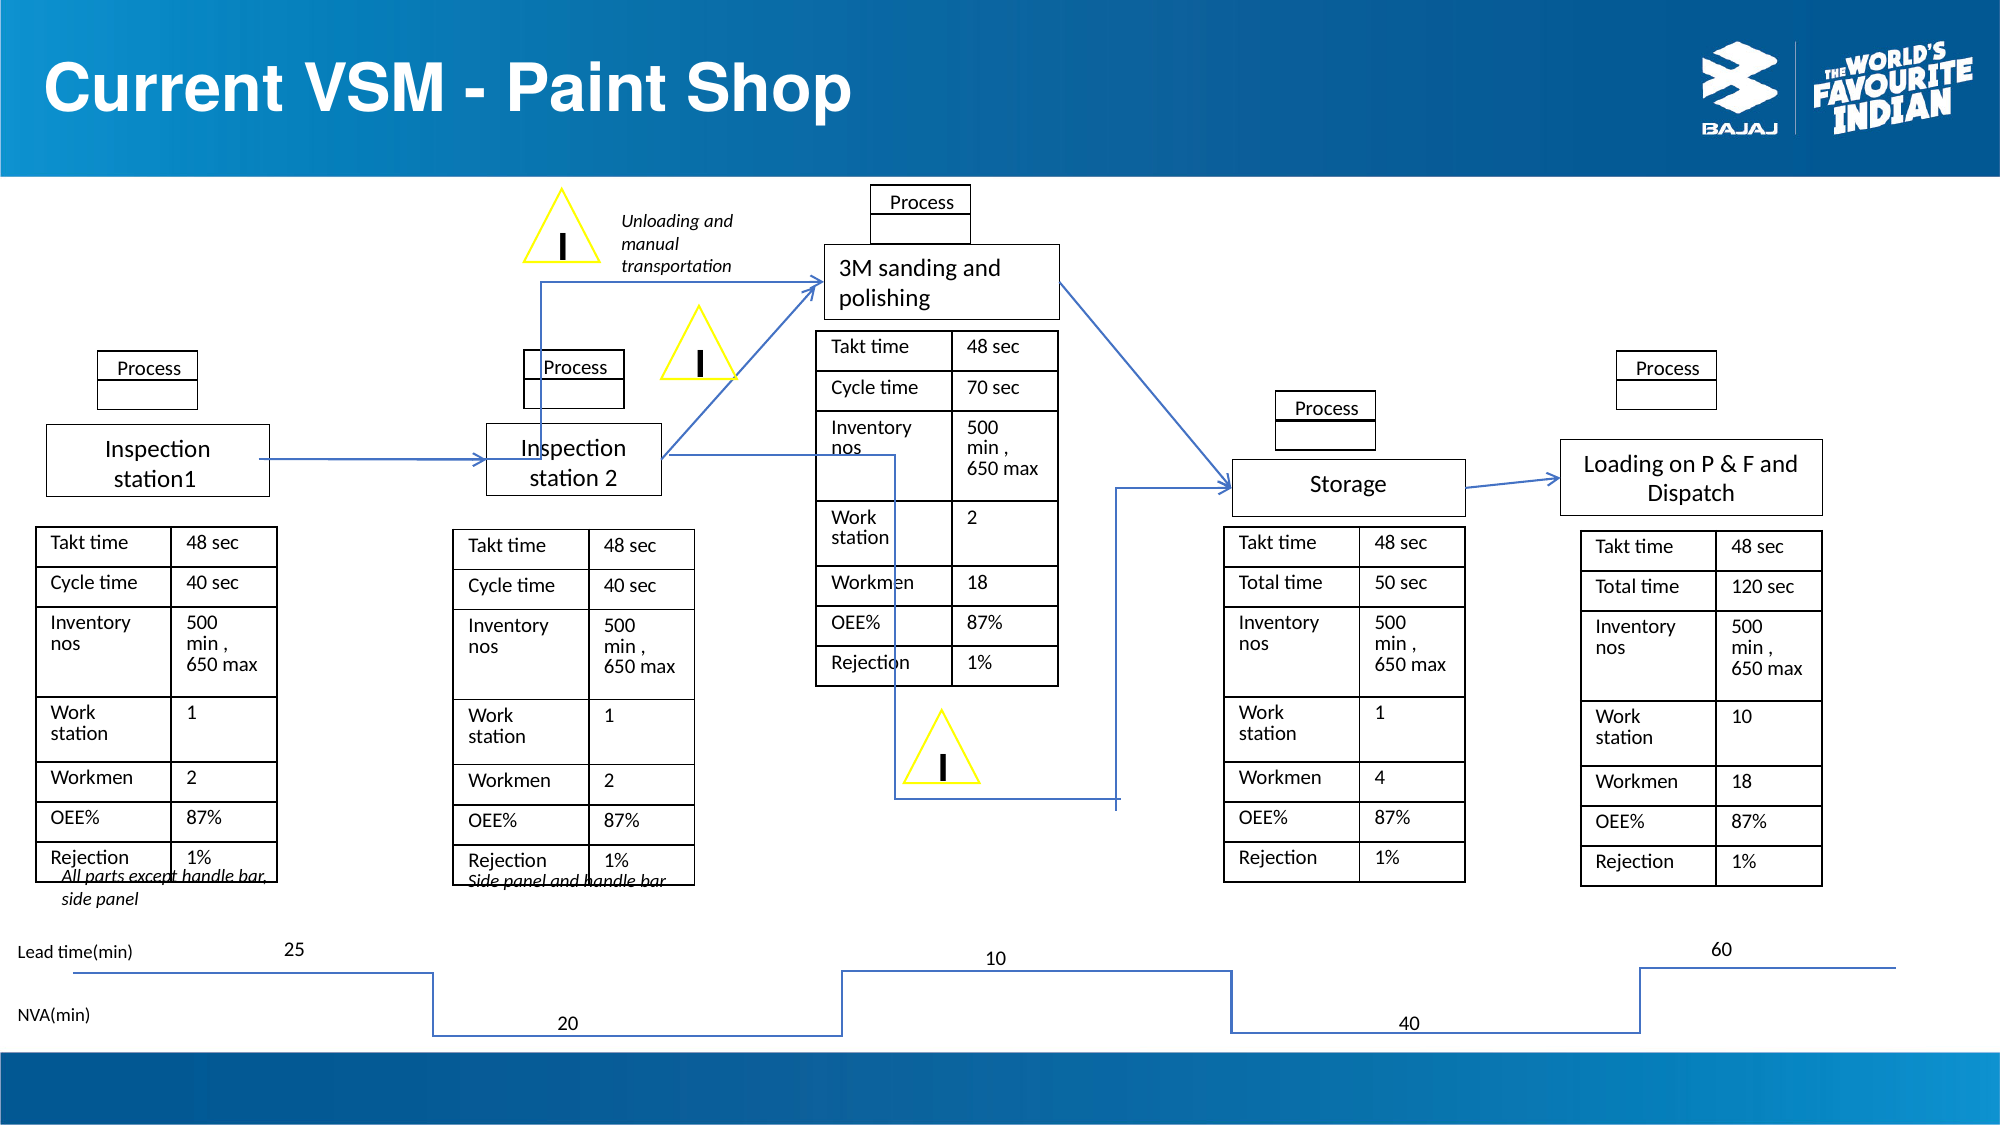

# Current VSM - Paint Shop
Process

I
Unloading and manual transportation
3M sanding and polishing
I
| Takt time | 48 sec |
| --- | --- |
| Cycle time | 70 sec |
| Inventory nos | 500 min , 650 max |
| Work station | 2 |
| Workmen | 18 |
| OEE% | 87% |
| Rejection | 1% |
Process

Process

Process

Process

Inspection station 2
Inspection station1
Loading on P & F and Dispatch
Storage
| Takt time | 48 sec |
| --- | --- |
| Cycle time | 40 sec |
| Inventory nos | 500 min , 650 max |
| Work station | 1 |
| Workmen | 2 |
| OEE% | 87% |
| Rejection | 1% |
| Takt time | 48 sec |
| --- | --- |
| Total time | 50 sec |
| Inventory nos | 500 min , 650 max |
| Work station | 1 |
| Workmen | 4 |
| OEE% | 87% |
| Rejection | 1% |
| Takt time | 48 sec |
| --- | --- |
| Cycle time | 40 sec |
| Inventory nos | 500 min , 650 max |
| Work station | 1 |
| Workmen | 2 |
| OEE% | 87% |
| Rejection | 1% |
| Takt time | 48 sec |
| --- | --- |
| Total time | 120 sec |
| Inventory nos | 500 min , 650 max |
| Work station | 10 |
| Workmen | 18 |
| OEE% | 87% |
| Rejection | 1% |
I
All parts except handle bar, side panel

Side panel and handle bar
25
60
Lead time(min)
10
NVA(min)
20
40
12